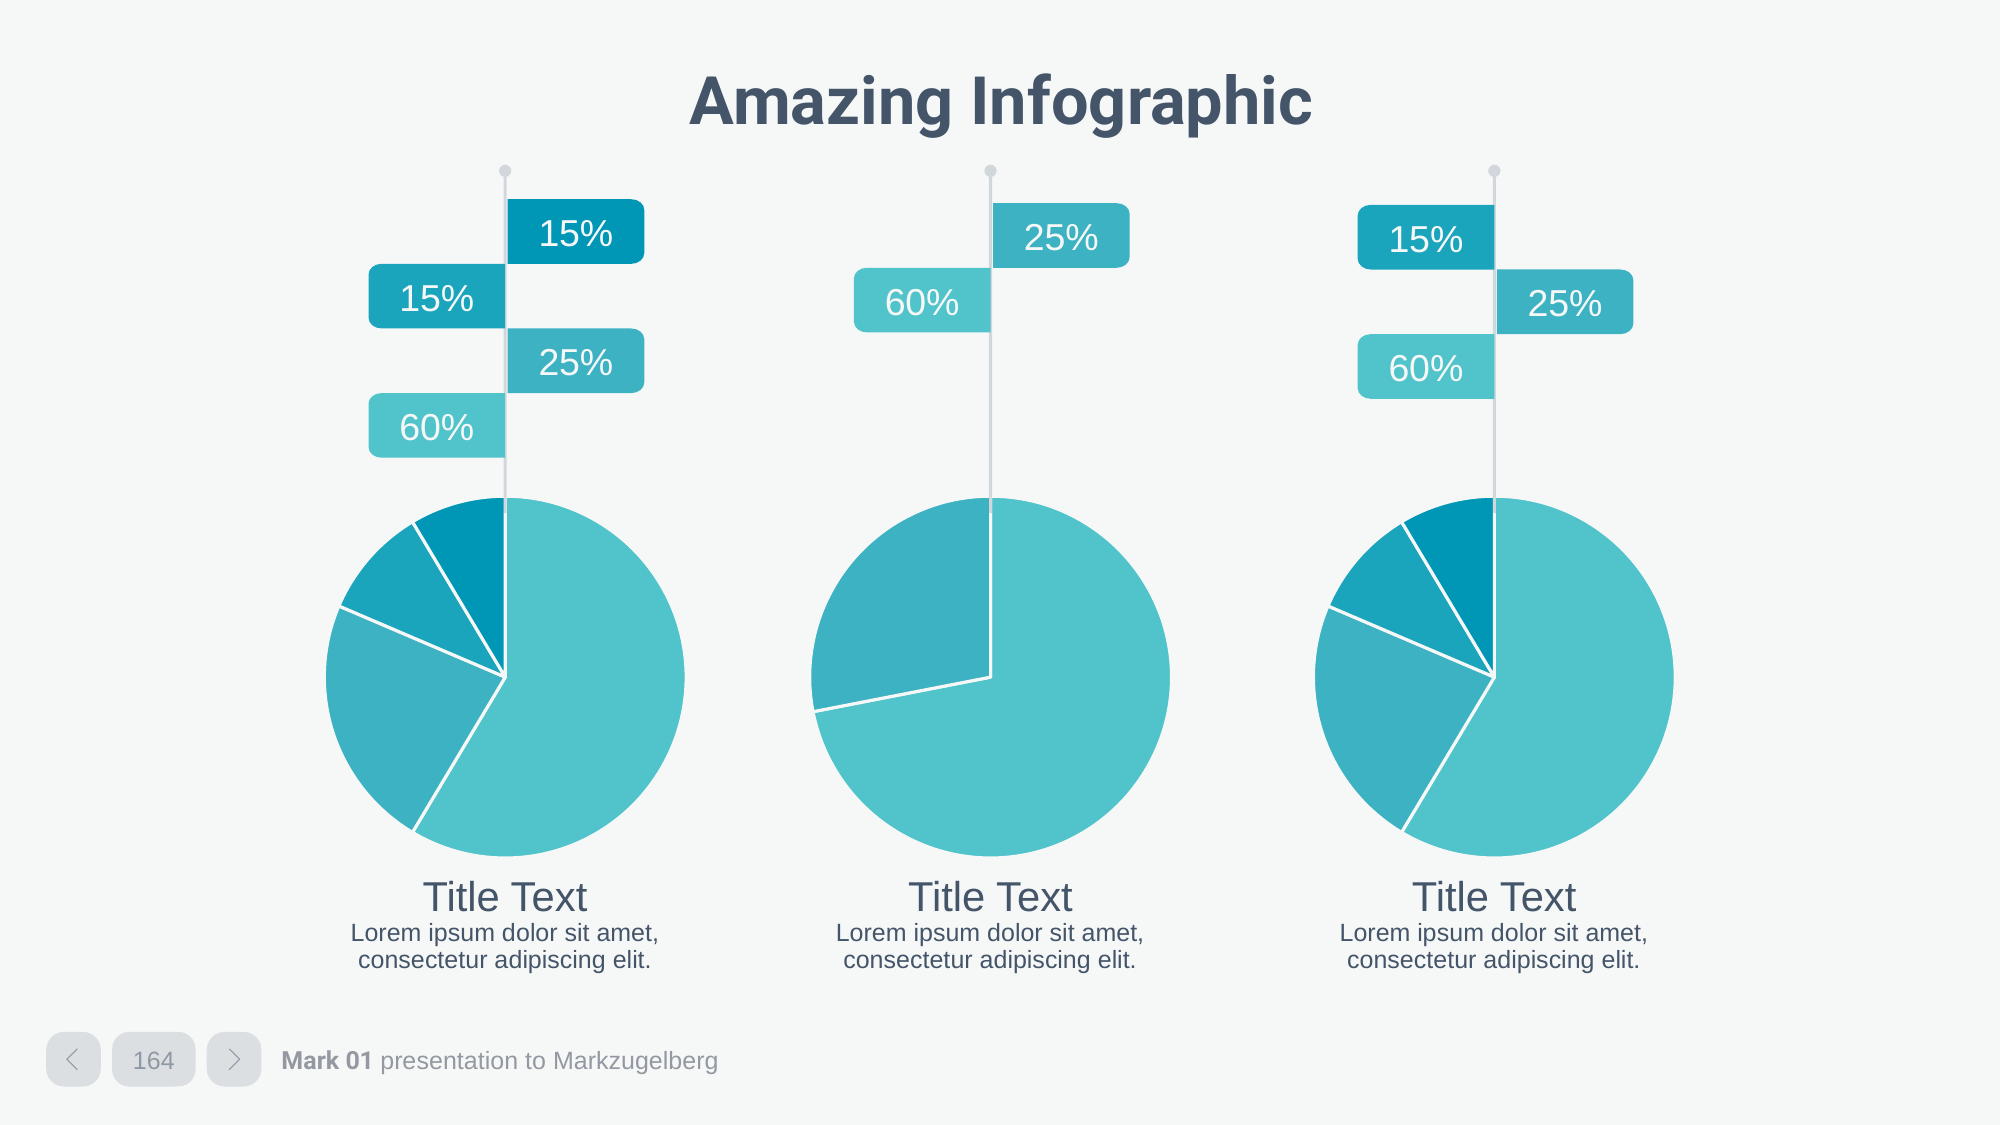

# Amazing Infographic
15%
25%
15%
15%
60%
25%
25%
60%
60%

### Chart

| Category | Sales |
|---|---|
| 1st Qtr | 8.200000000000001 |
| 2nd Qtr | 3.2 |
| 3rd Qtr | 1.4 |
| 4th Qtr | 1.2 |

### Chart

| Category | Sales |
|---|---|
| 1st Qtr | 8.200000000000001 |
| 2nd Qtr | 3.2 |

### Chart

| Category | Sales |
|---|---|
| 1st Qtr | 8.200000000000001 |
| 2nd Qtr | 3.2 |
| 3rd Qtr | 1.4 |
Title Text
Lorem ipsum dolor sit amet, consectetur adipiscing elit.
Title Text
Lorem ipsum dolor sit amet, consectetur adipiscing elit.
Title Text
Lorem ipsum dolor sit amet, consectetur adipiscing elit.